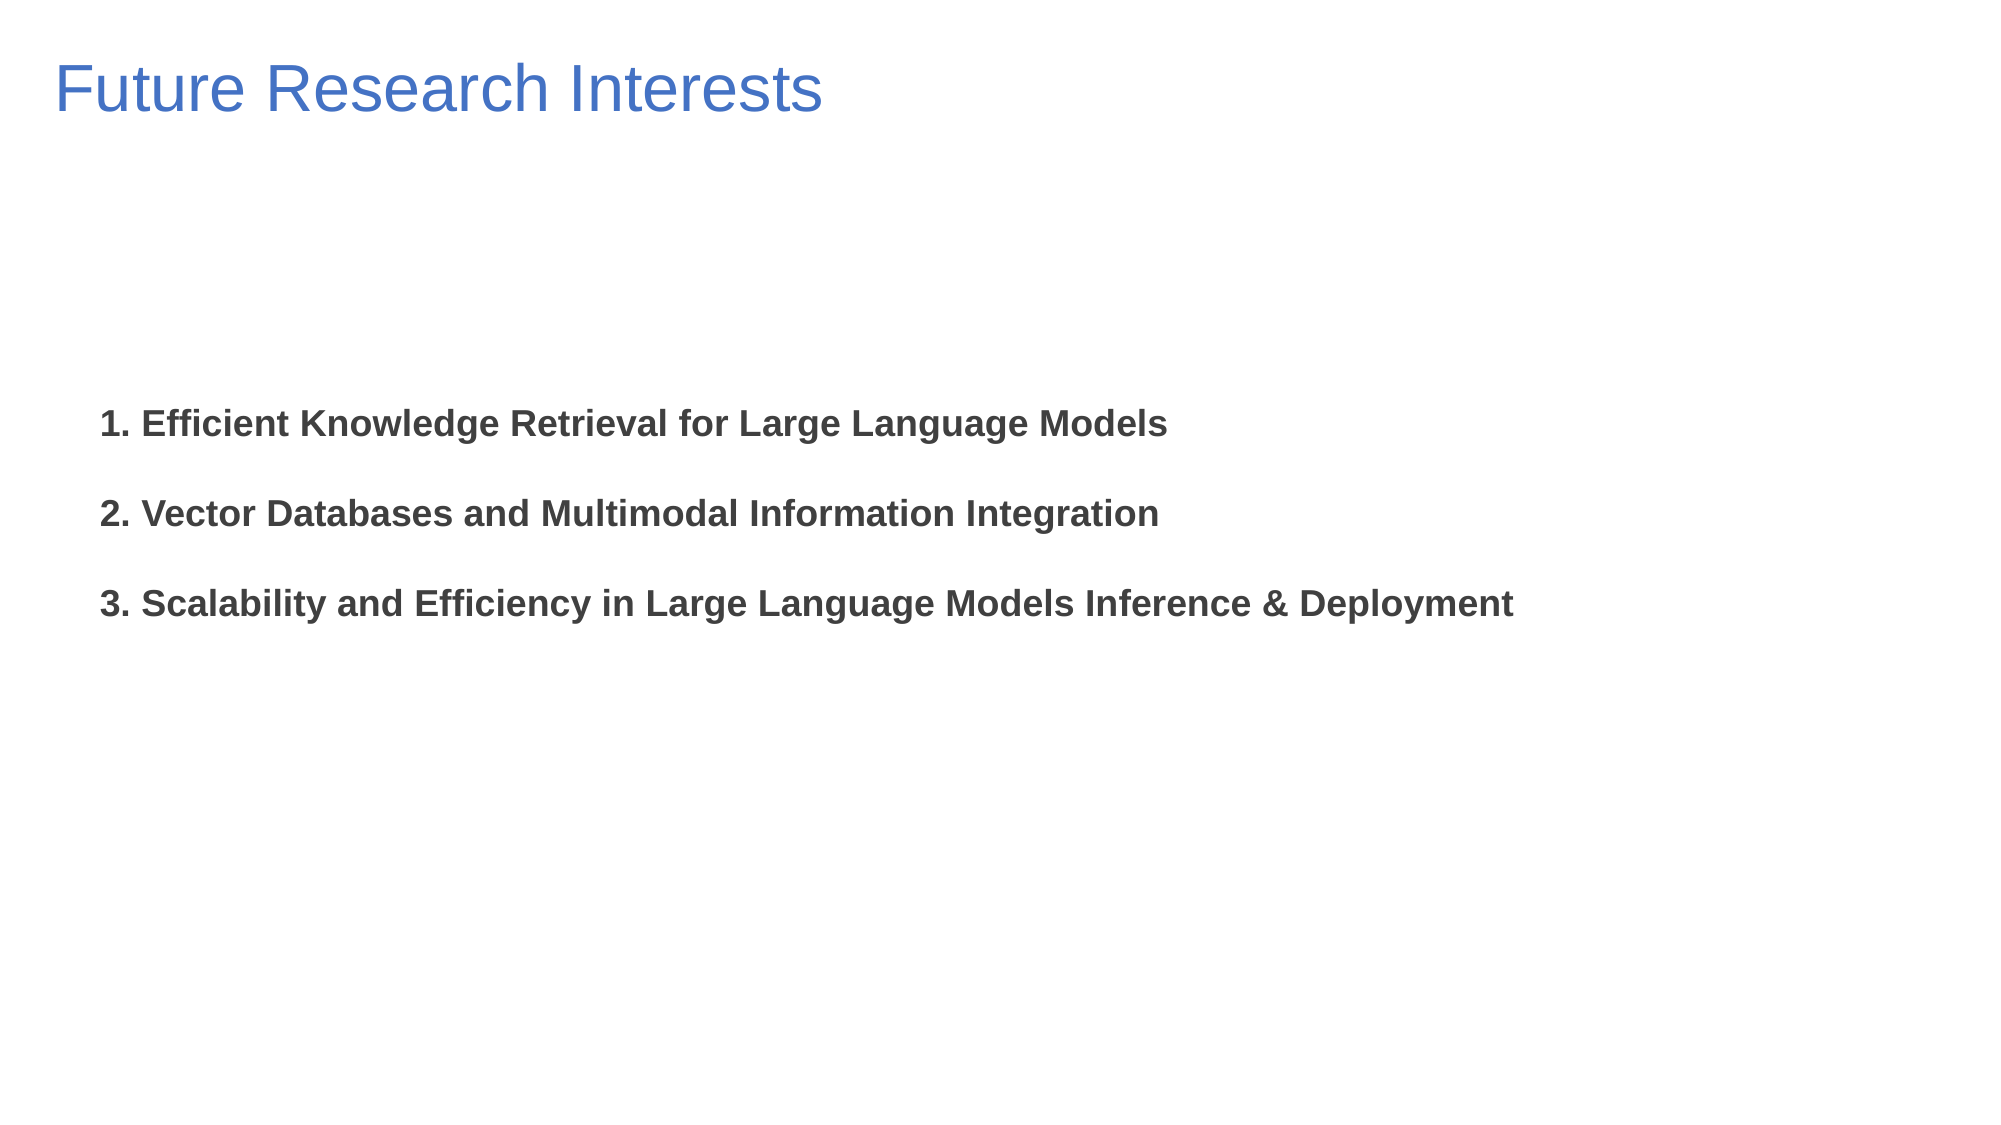

Future Research Interests
1. Efficient Knowledge Retrieval for Large Language Models

2. Vector Databases and Multimodal Information Integration

3. Scalability and Efficiency in Large Language Models Inference & Deployment
27